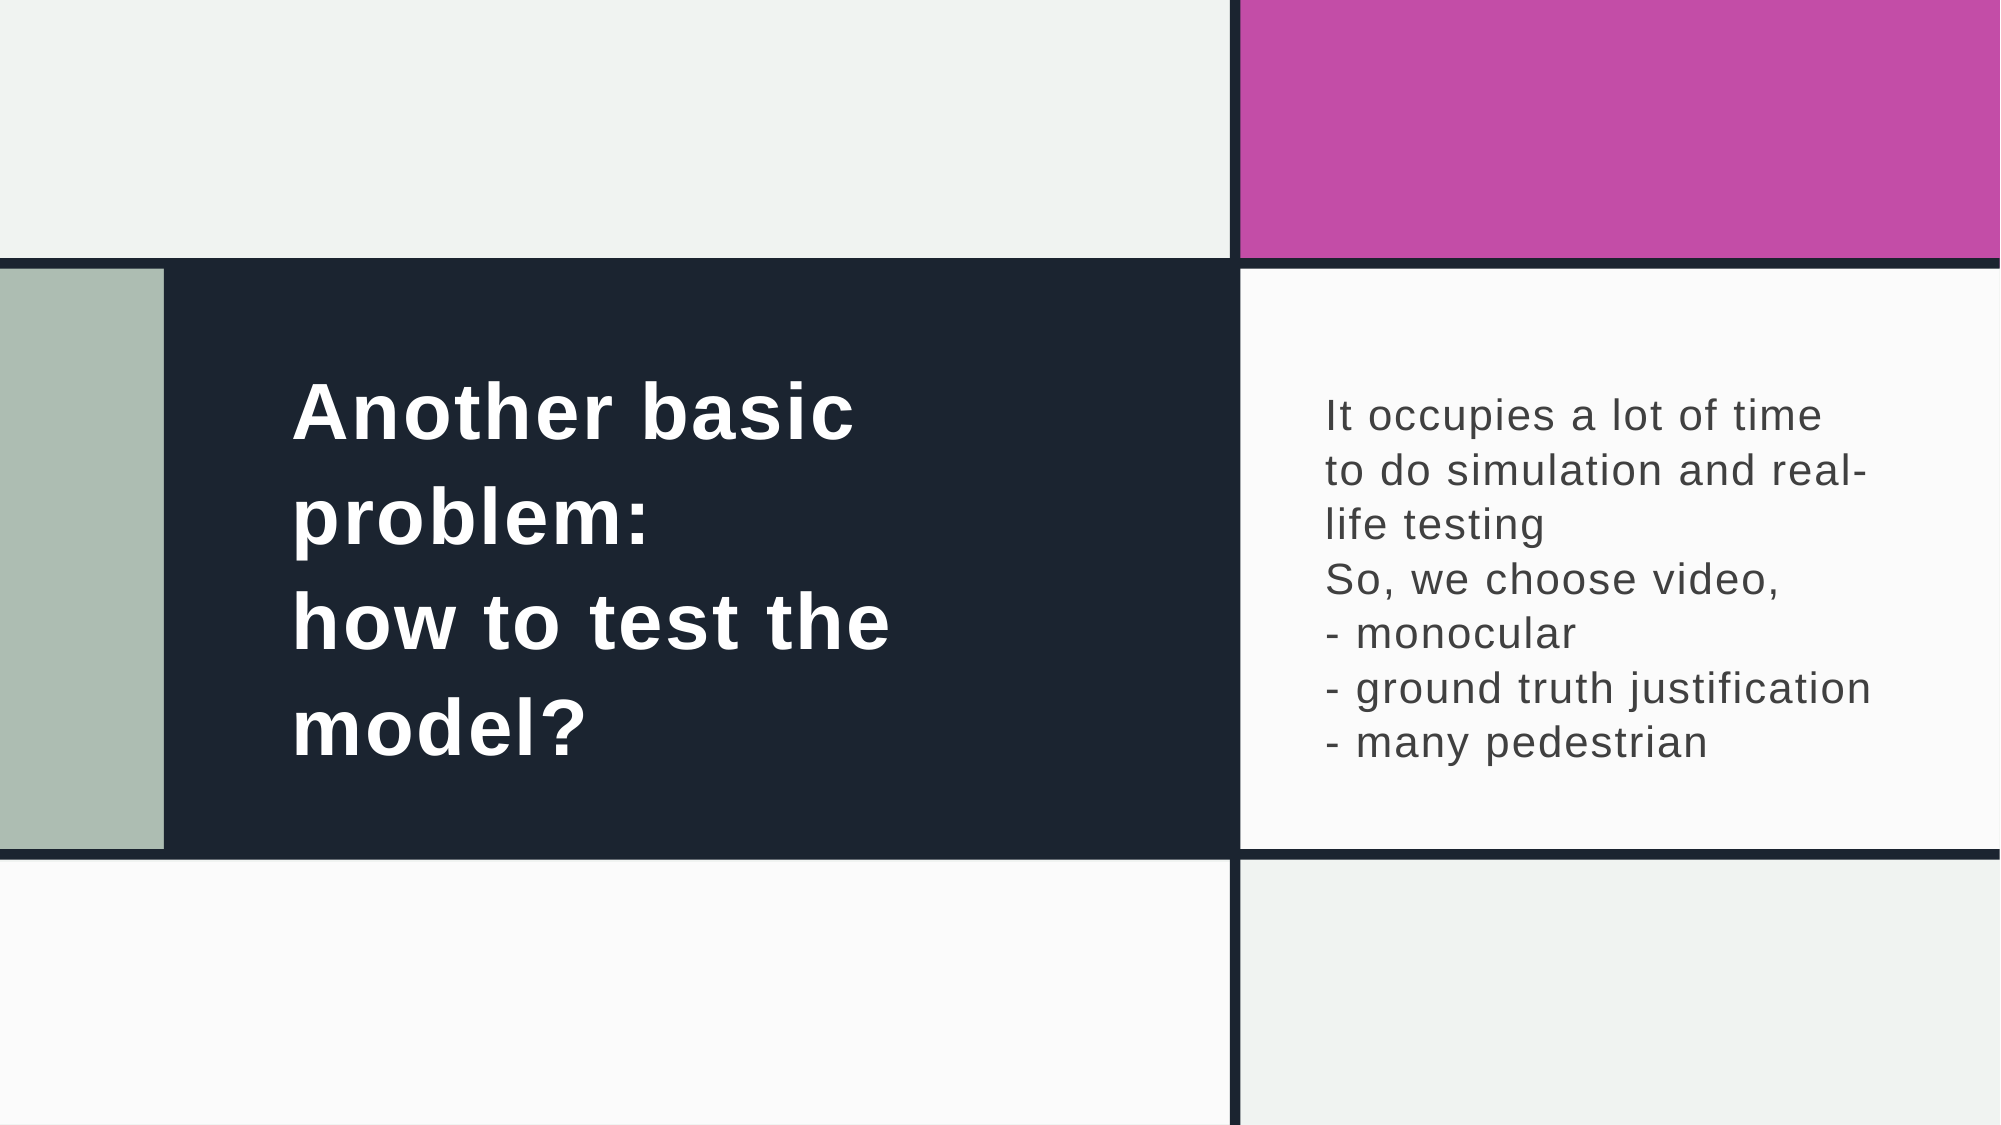

# Another basic problem: how to test the model?
It occupies a lot of time to do simulation and real-life testing
So, we choose video,
- monocular
- ground truth justification
- many pedestrian